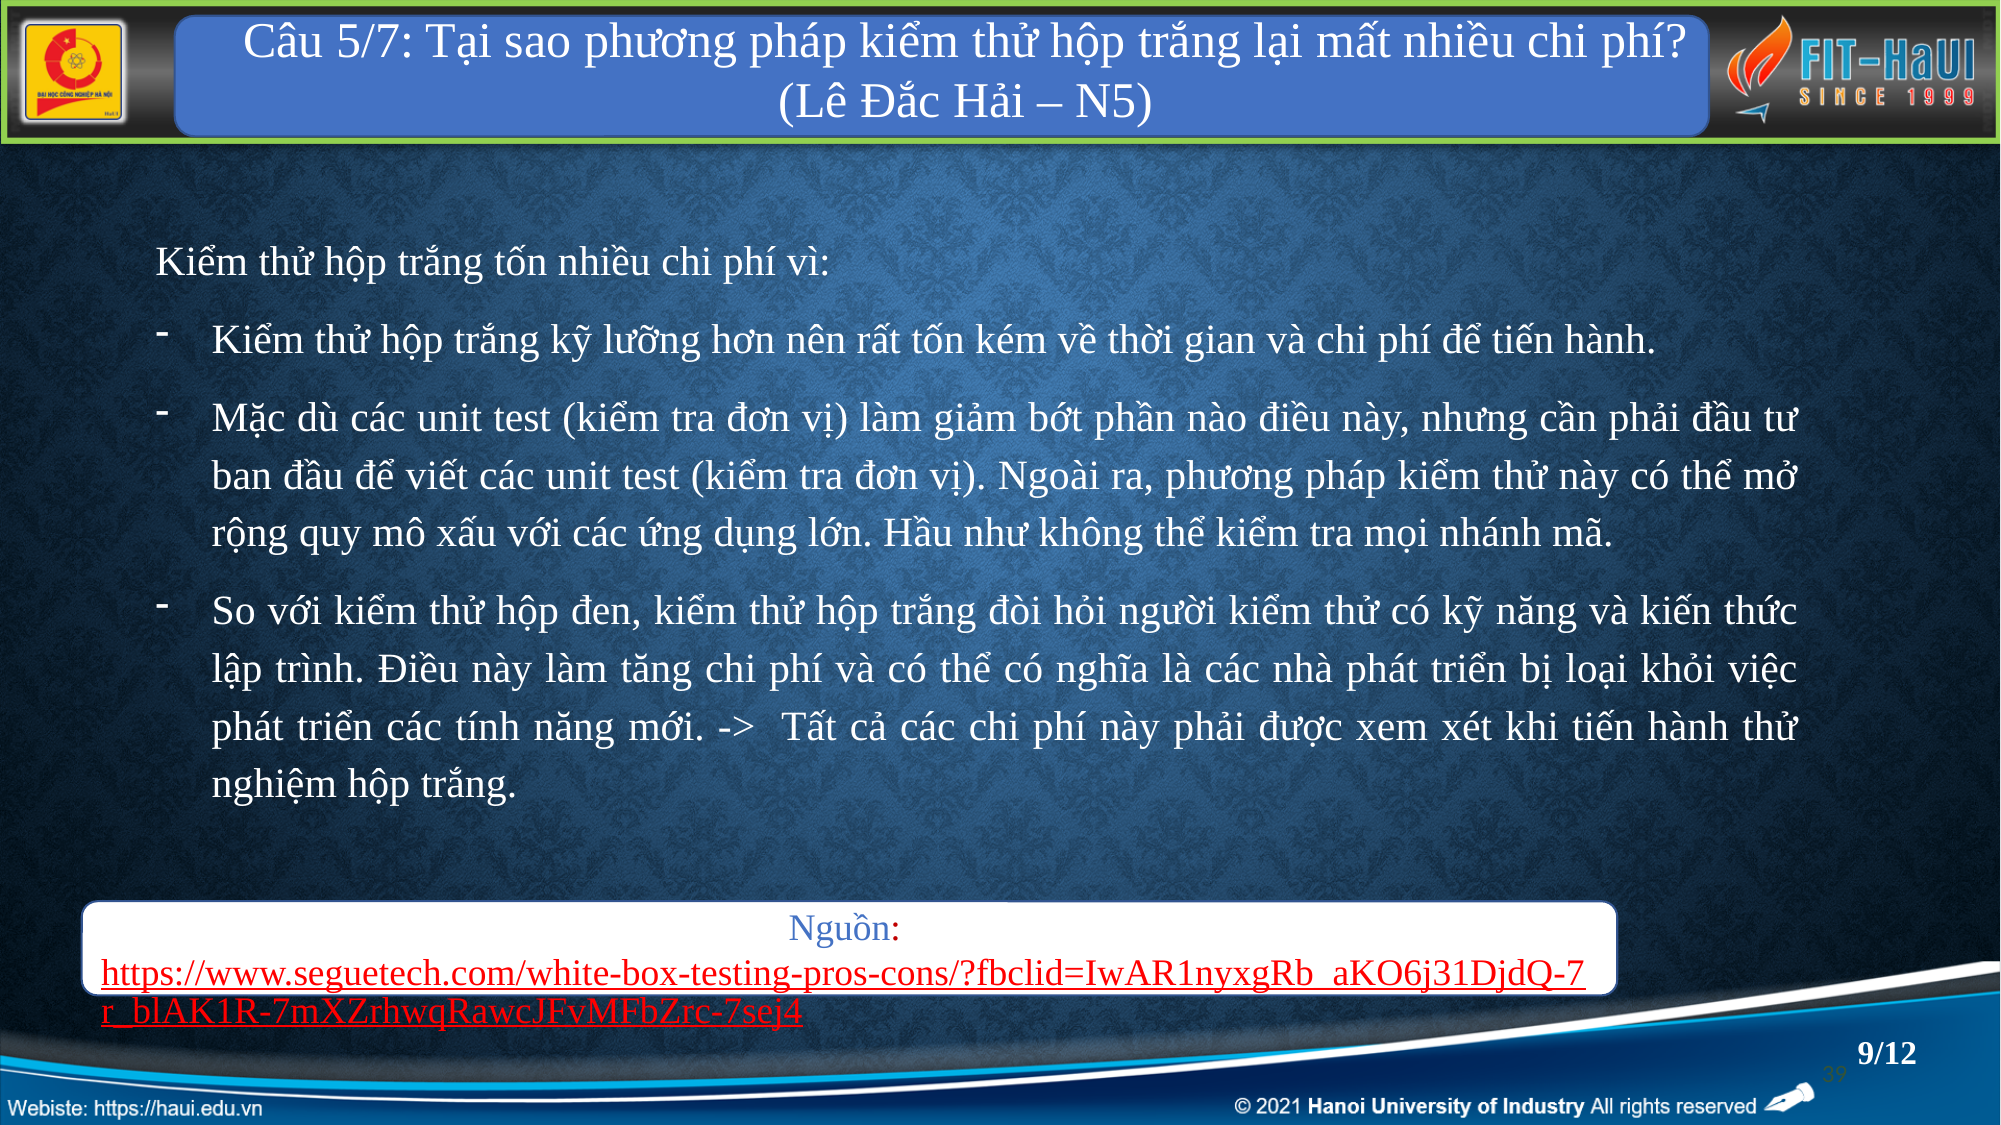

Câu 5/7: Tại sao phương pháp kiểm thử hộp trắng lại mất nhiều chi phí?
(Lê Đắc Hải – N5)

Kiểm thử hộp trắng tốn nhiều chi phí vì:
Kiểm thử hộp trắng kỹ lưỡng hơn nên rất tốn kém về thời gian và chi phí để tiến hành.
Mặc dù các unit test (kiểm tra đơn vị) làm giảm bớt phần nào điều này, nhưng cần phải đầu tư ban đầu để viết các unit test (kiểm tra đơn vị). Ngoài ra, phương pháp kiểm thử này có thể mở rộng quy mô xấu với các ứng dụng lớn. Hầu như không thể kiểm tra mọi nhánh mã.
So với kiểm thử hộp đen, kiểm thử hộp trắng đòi hỏi người kiểm thử có kỹ năng và kiến thức lập trình. Điều này làm tăng chi phí và có thể có nghĩa là các nhà phát triển bị loại khỏi việc phát triển các tính năng mới. ->  Tất cả các chi phí này phải được xem xét khi tiến hành thử nghiệm hộp trắng.

Nguồn: https://www.seguetech.com/white-box-testing-pros-cons/?fbclid=IwAR1nyxgRb_aKO6j31DjdQ-7r_blAK1R-7mXZrhwqRawcJFvMFbZrc-7sej4
9/12
39